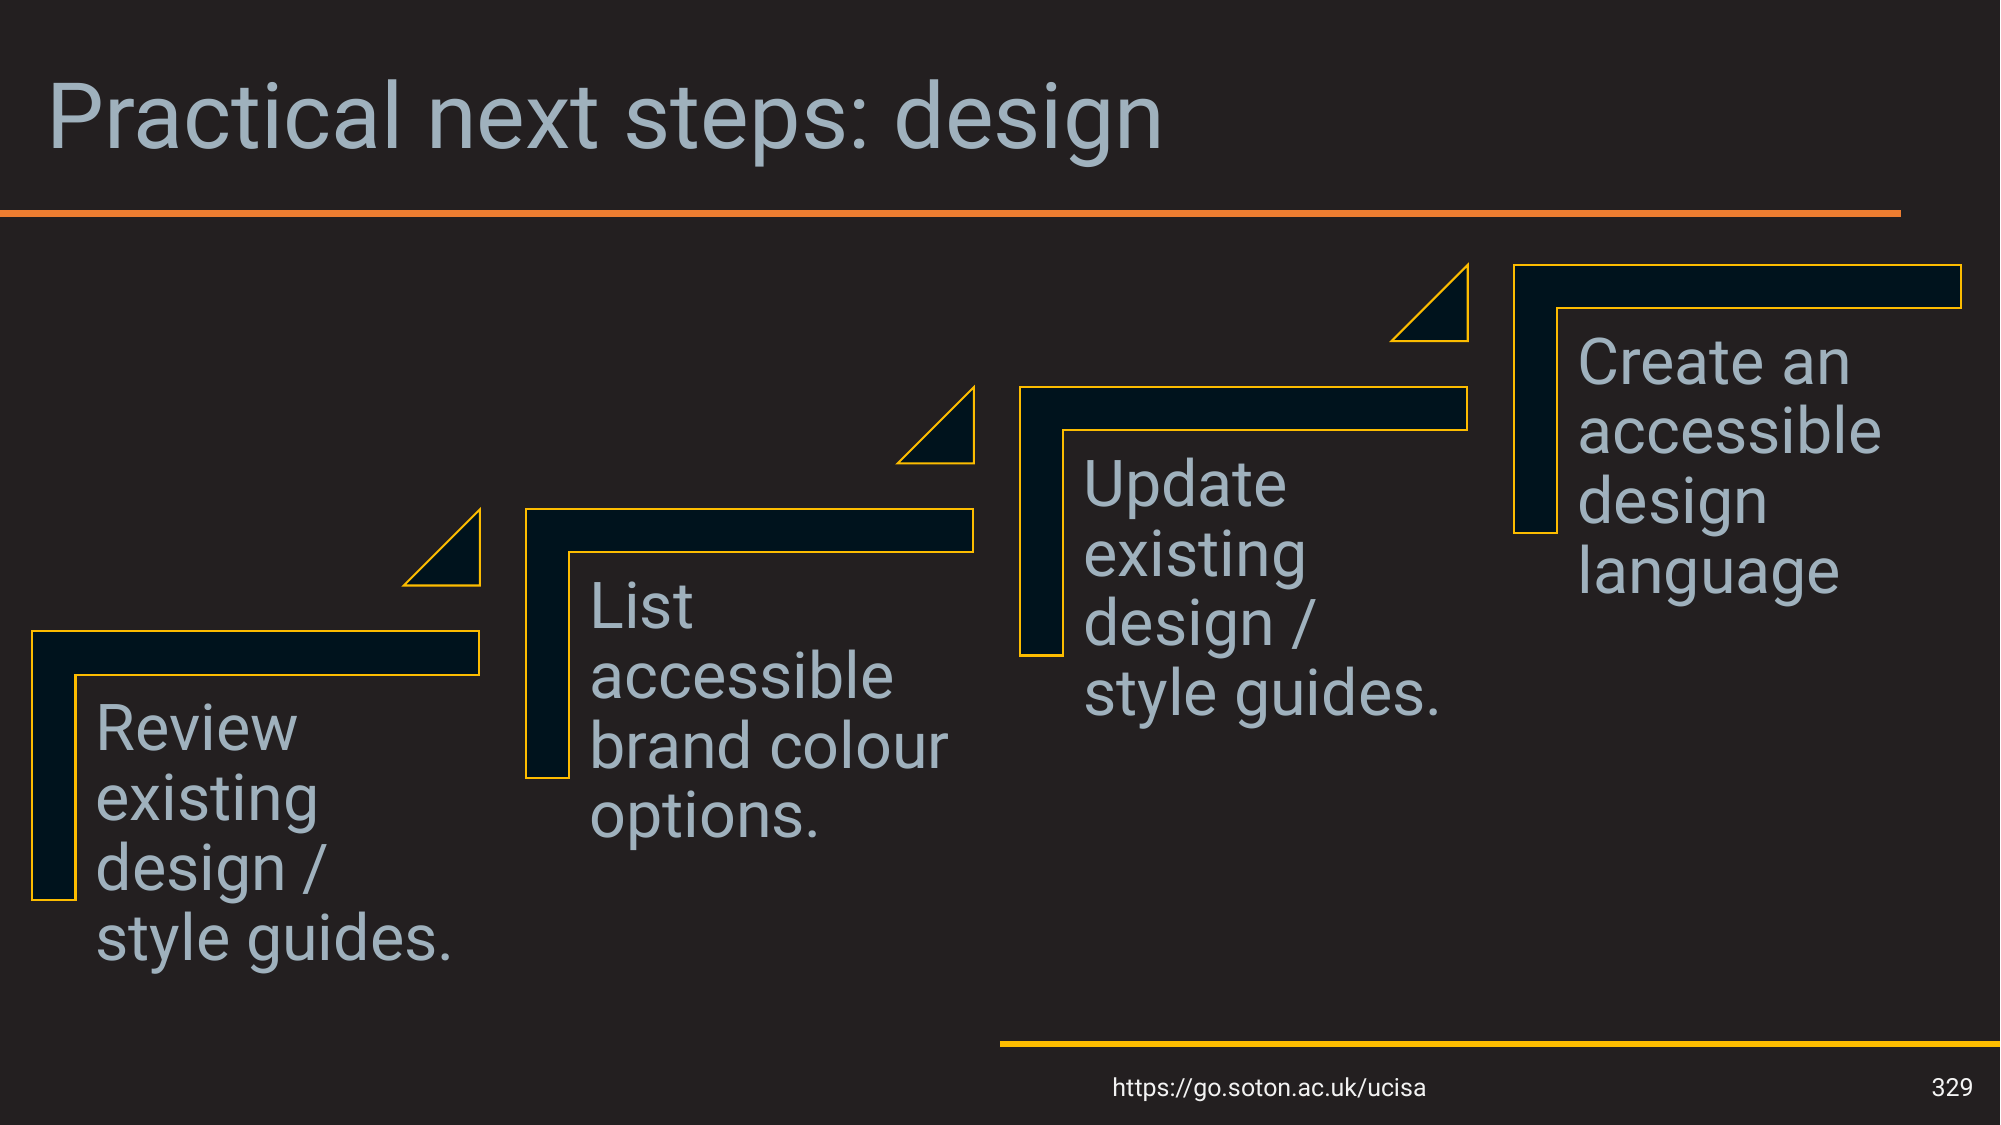

# Practical next steps: design
Review existing design / style guides.
List accessible brand colour options.
Update existing design / style guides.
Create an accessible design language
329
https://go.soton.ac.uk/ucisa